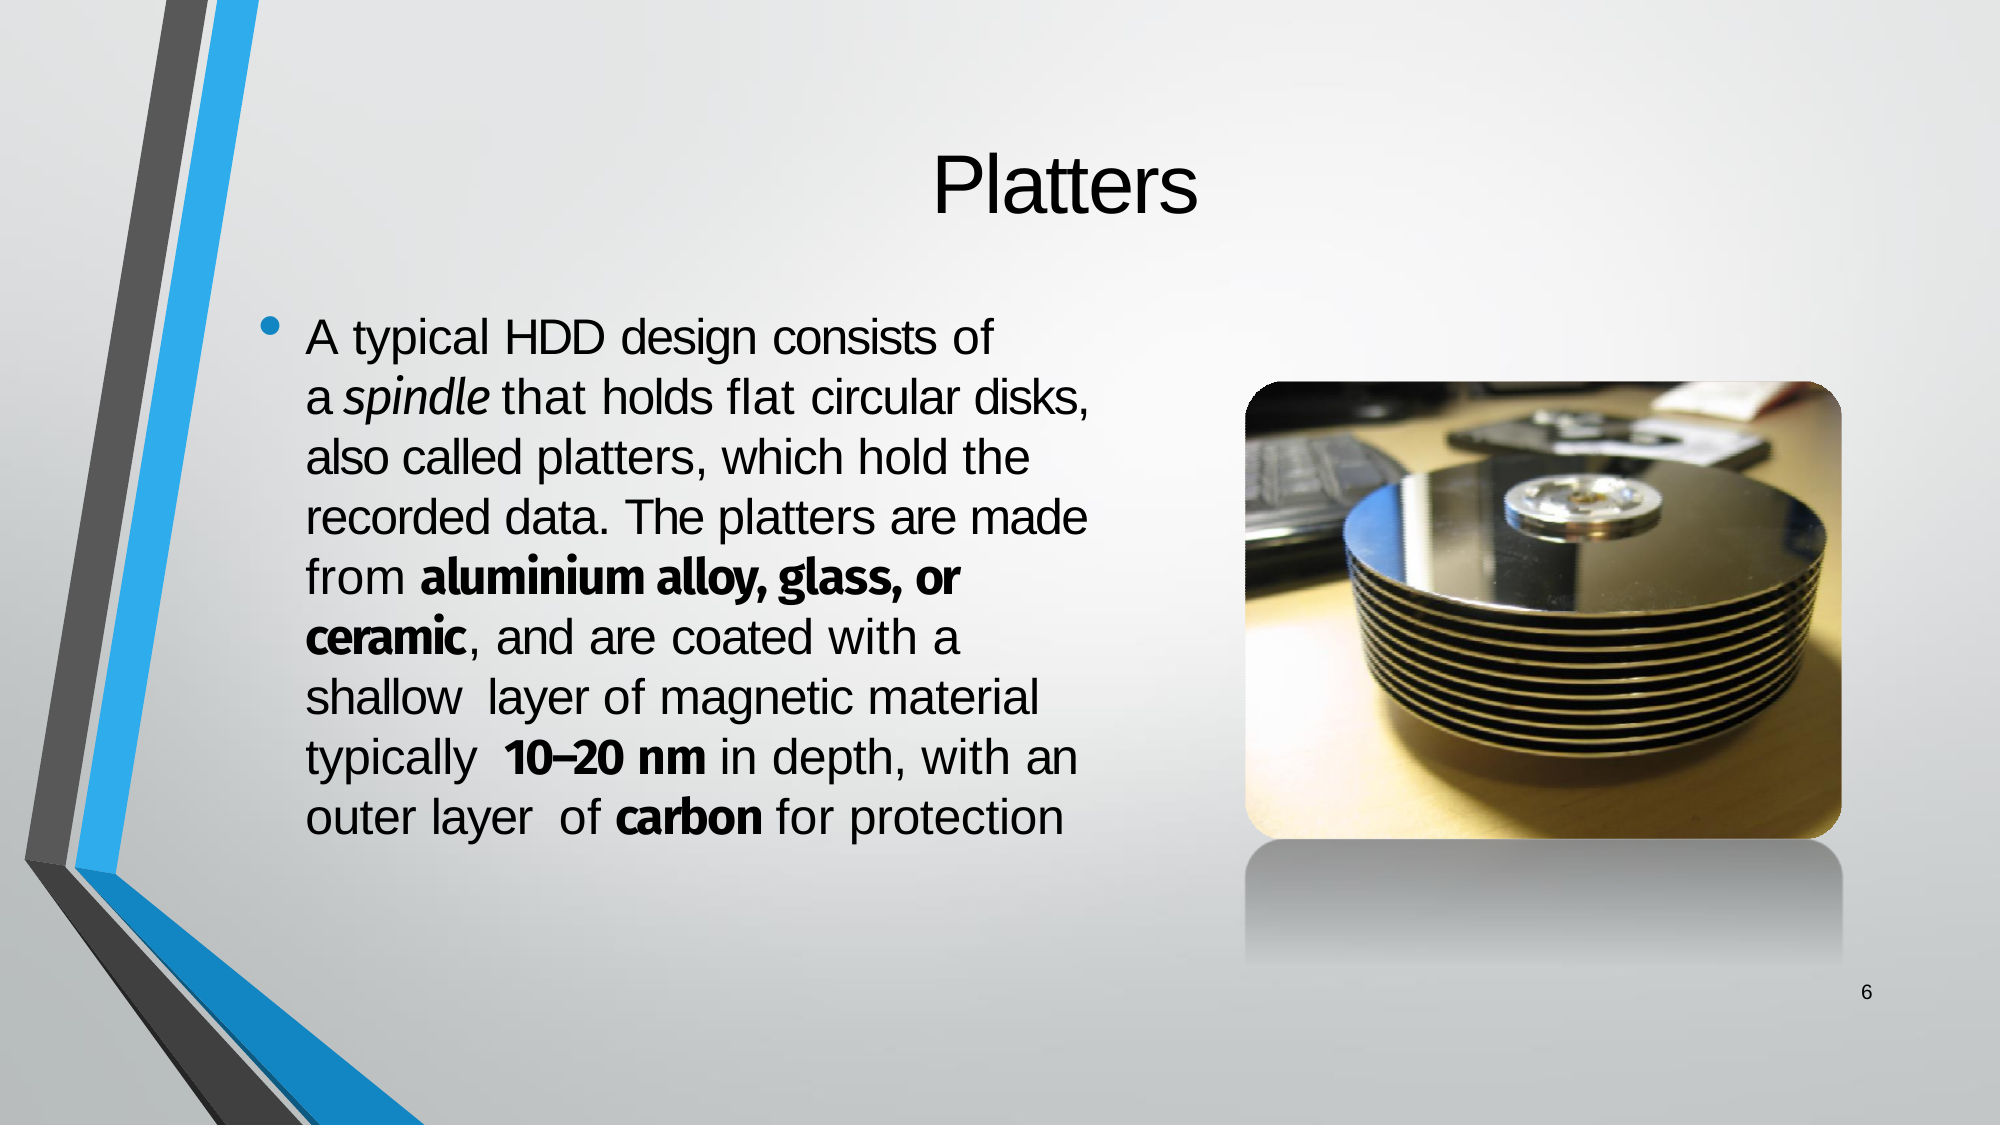

# Platters
A typical HDD design consists of
a spindle that holds flat circular disks,  also called platters, which hold the  recorded data. The platters are made  from aluminium alloy, glass, or  ceramic, and are coated with a shallow  layer of magnetic material typically  10–20 nm in depth, with an outer layer  of carbon for protection

6